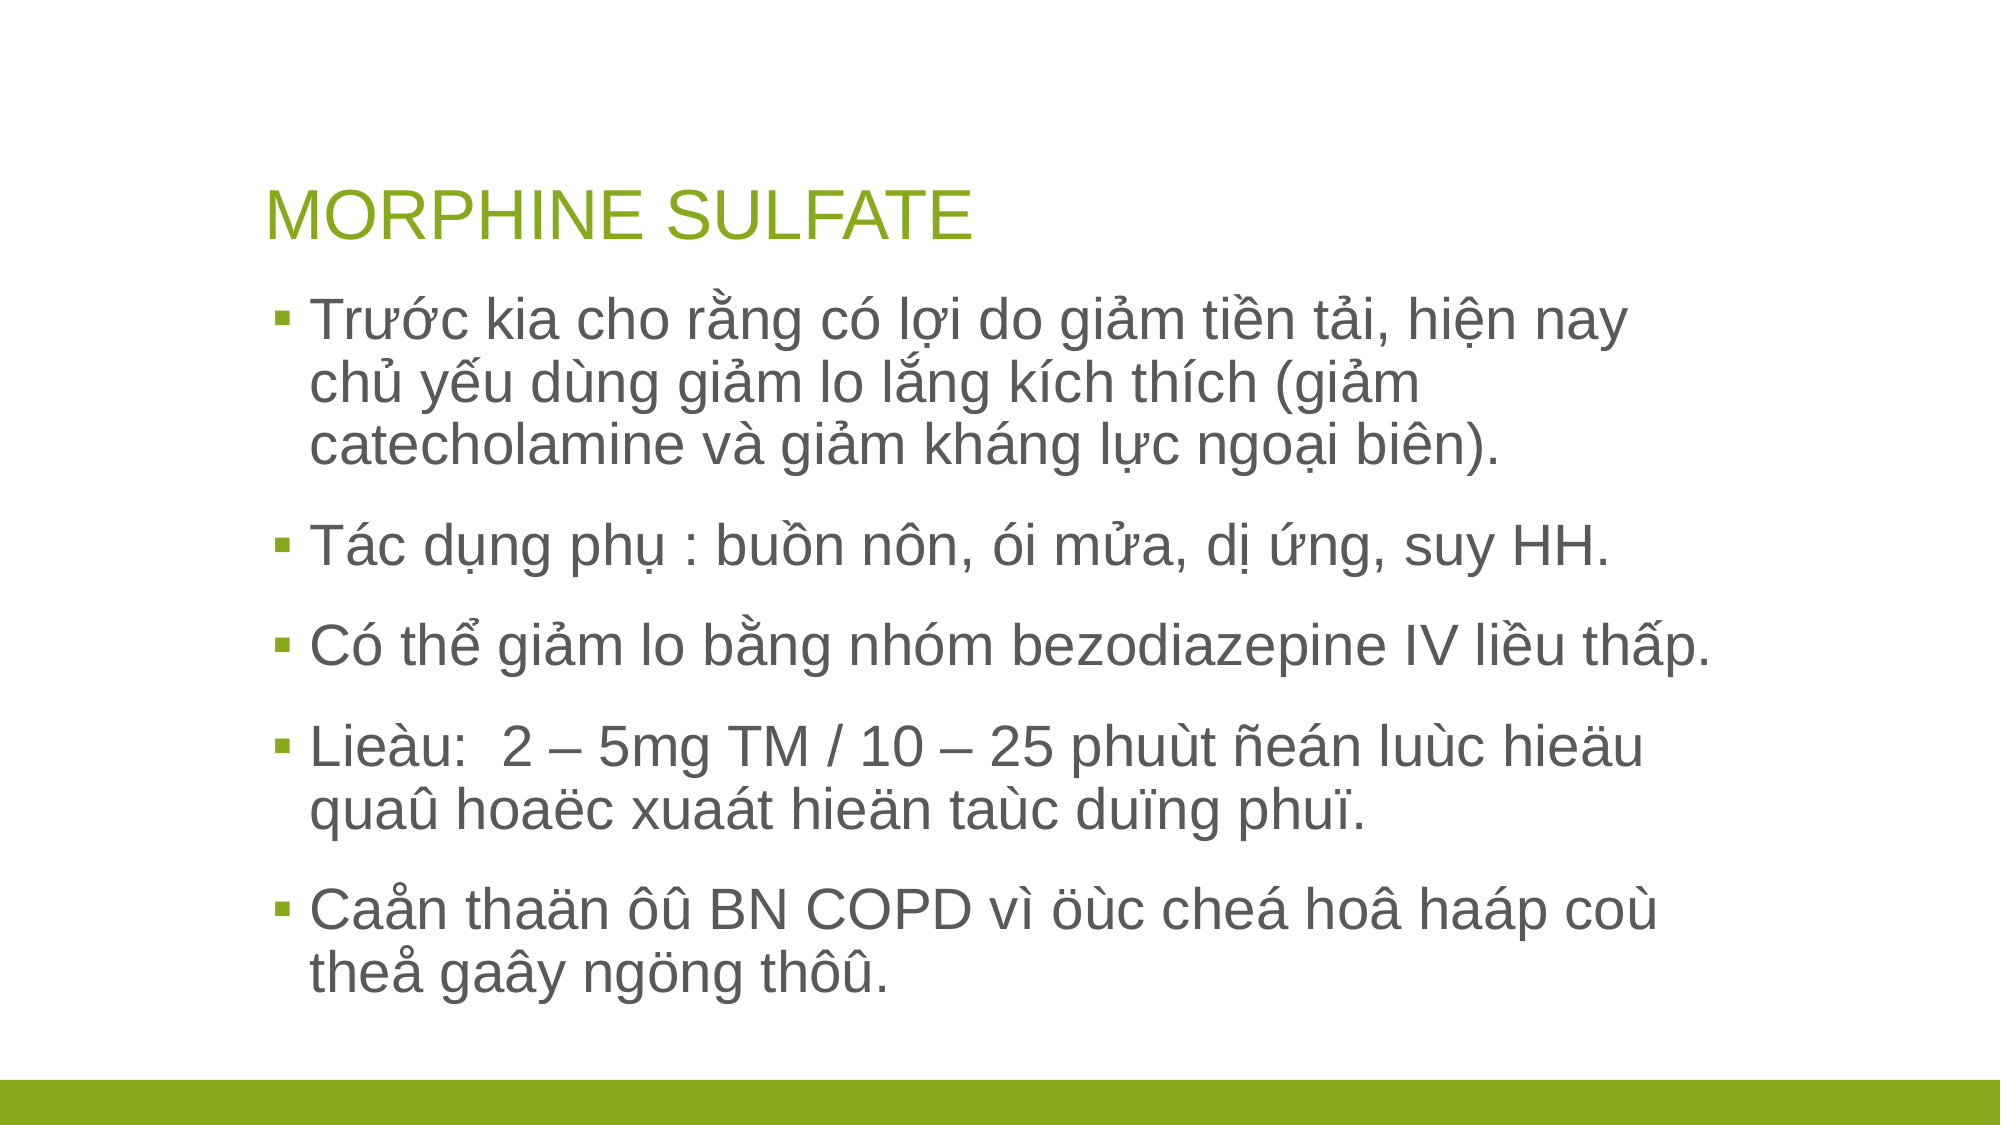

# MORPHINE SULFATE
Trước kia cho rằng có lợi do giảm tiền tải, hiện nay chủ yếu dùng giảm lo lắng kích thích (giảm catecholamine và giảm kháng lực ngoại biên).
Tác dụng phụ : buồn nôn, ói mửa, dị ứng, suy HH.
Có thể giảm lo bằng nhóm bezodiazepine IV liều thấp.
Lieàu:  2 – 5mg TM / 10 – 25 phuùt ñeán luùc hieäu quaû hoaëc xuaát hieän taùc duïng phuï.
Caån thaän ôû BN COPD vì öùc cheá hoâ haáp coù theå gaây ngöng thôû.